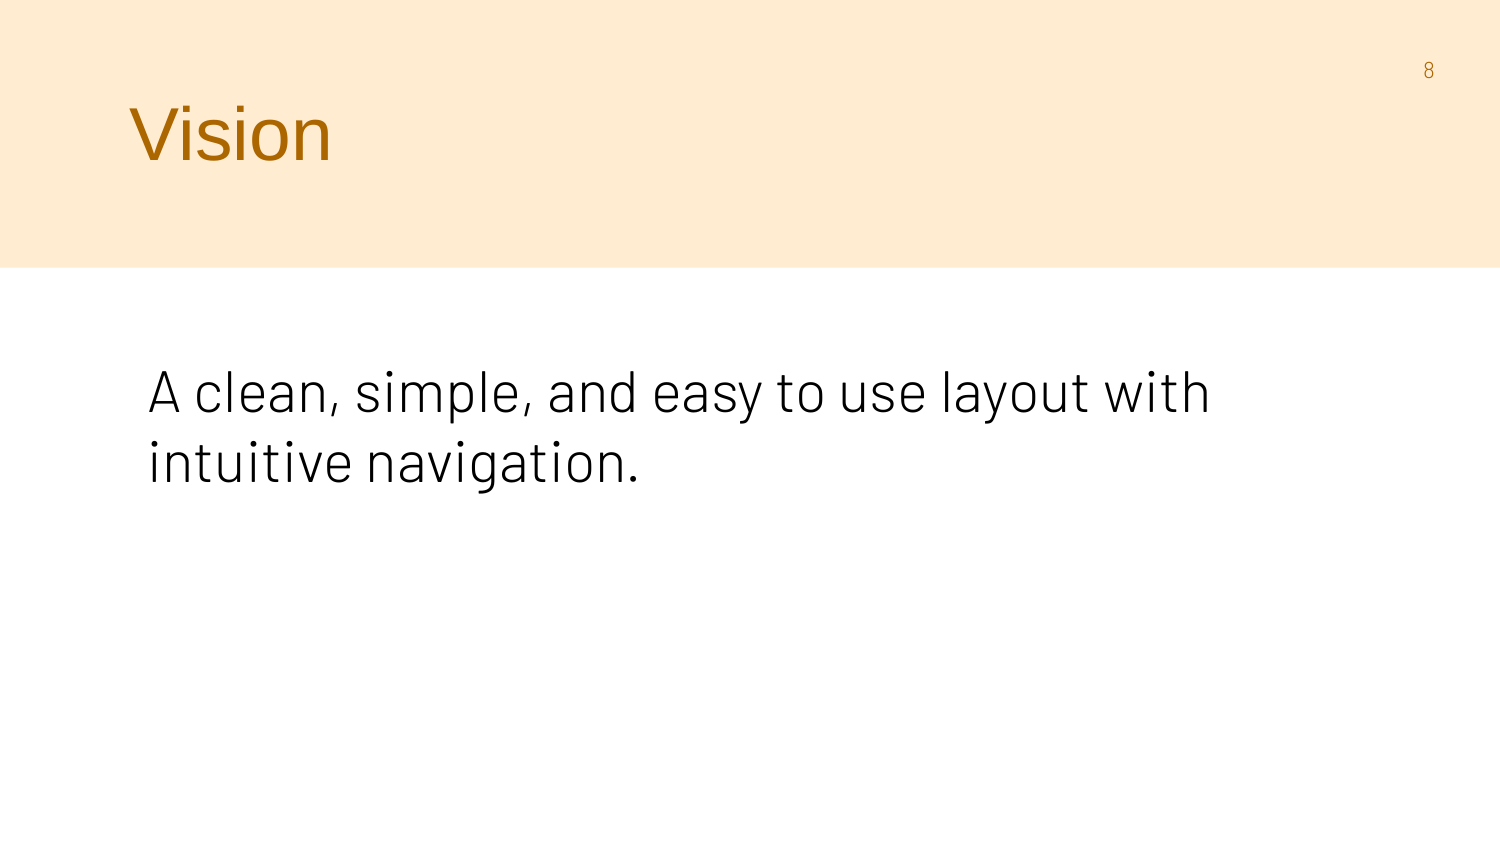

8
Vision
A clean, simple, and easy to use layout with intuitive navigation.